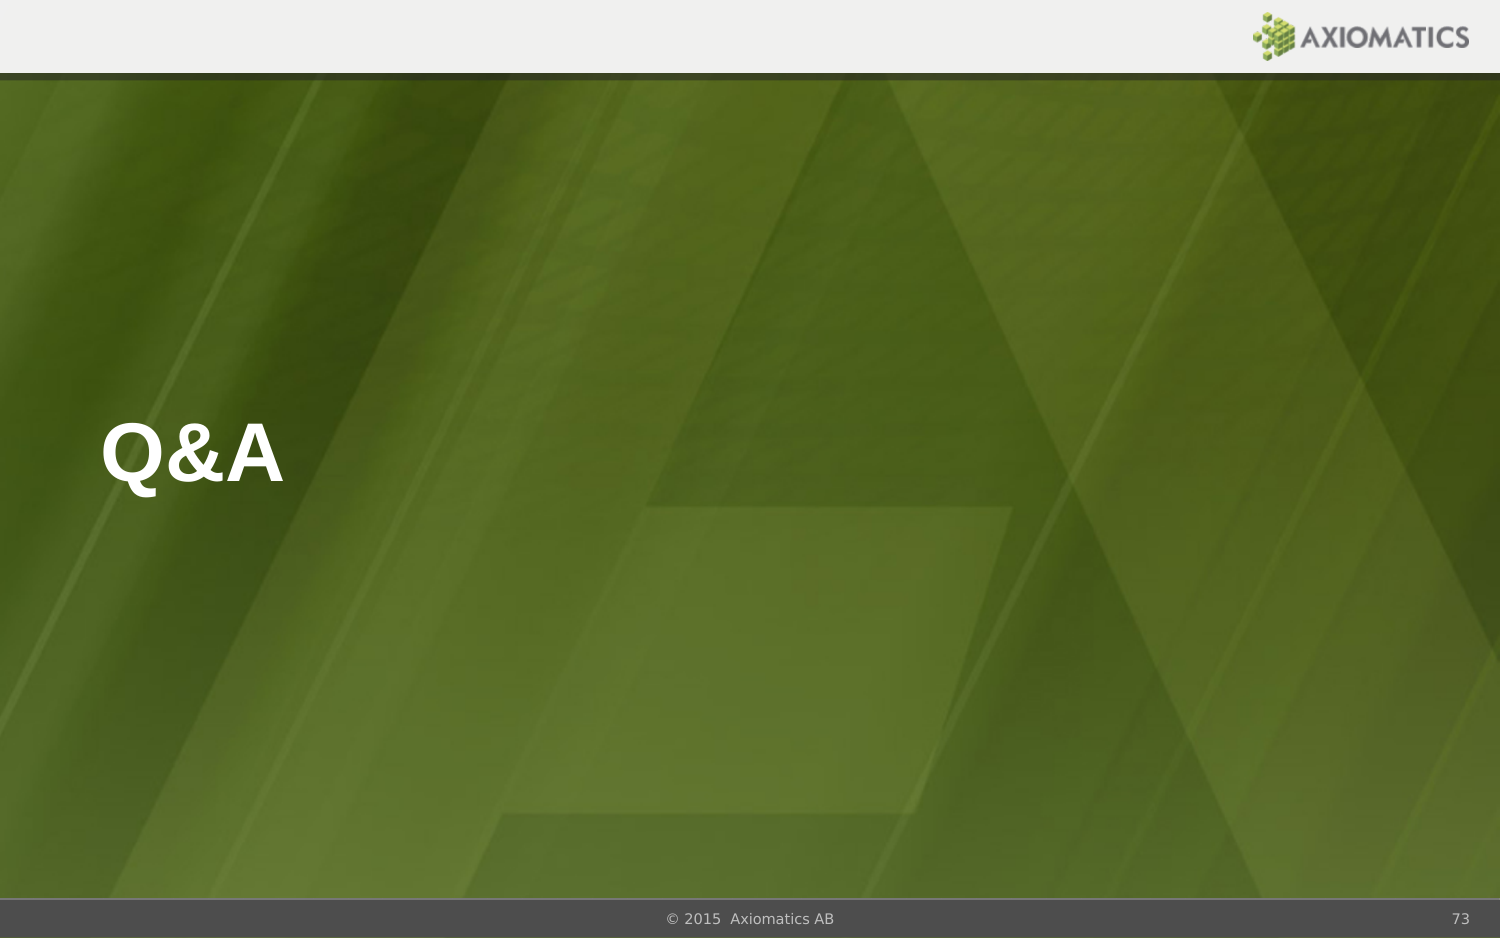

# Q&A
© 2015  Axiomatics AB
73